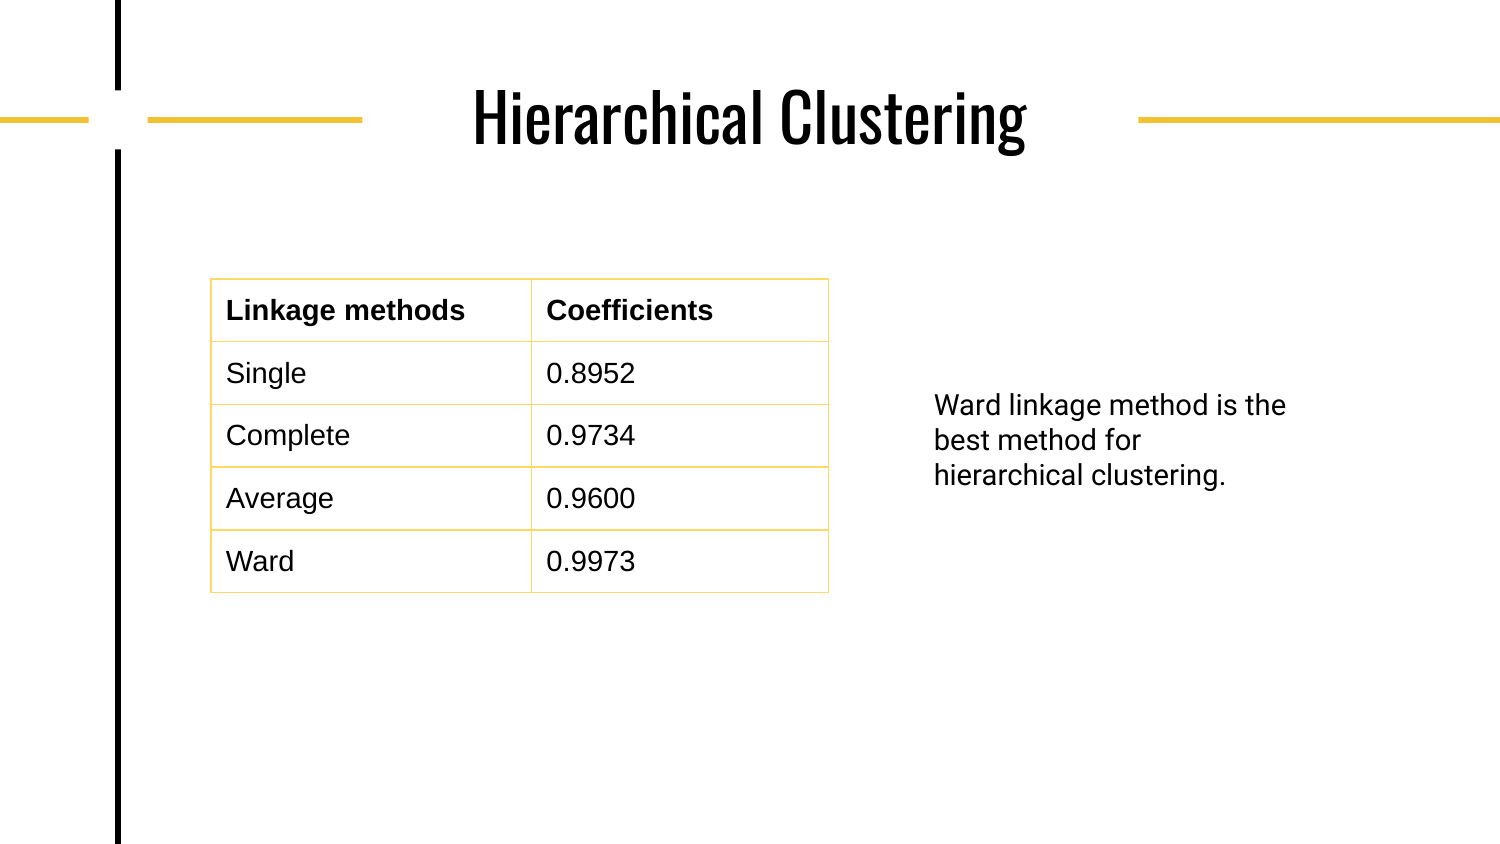

# Hierarchical Clustering
| Linkage methods | Coefficients |
| --- | --- |
| Single | 0.8952 |
| Complete | 0.9734 |
| Average | 0.9600 |
| Ward | 0.9973 |
Ward linkage method is the best method for hierarchical clustering.